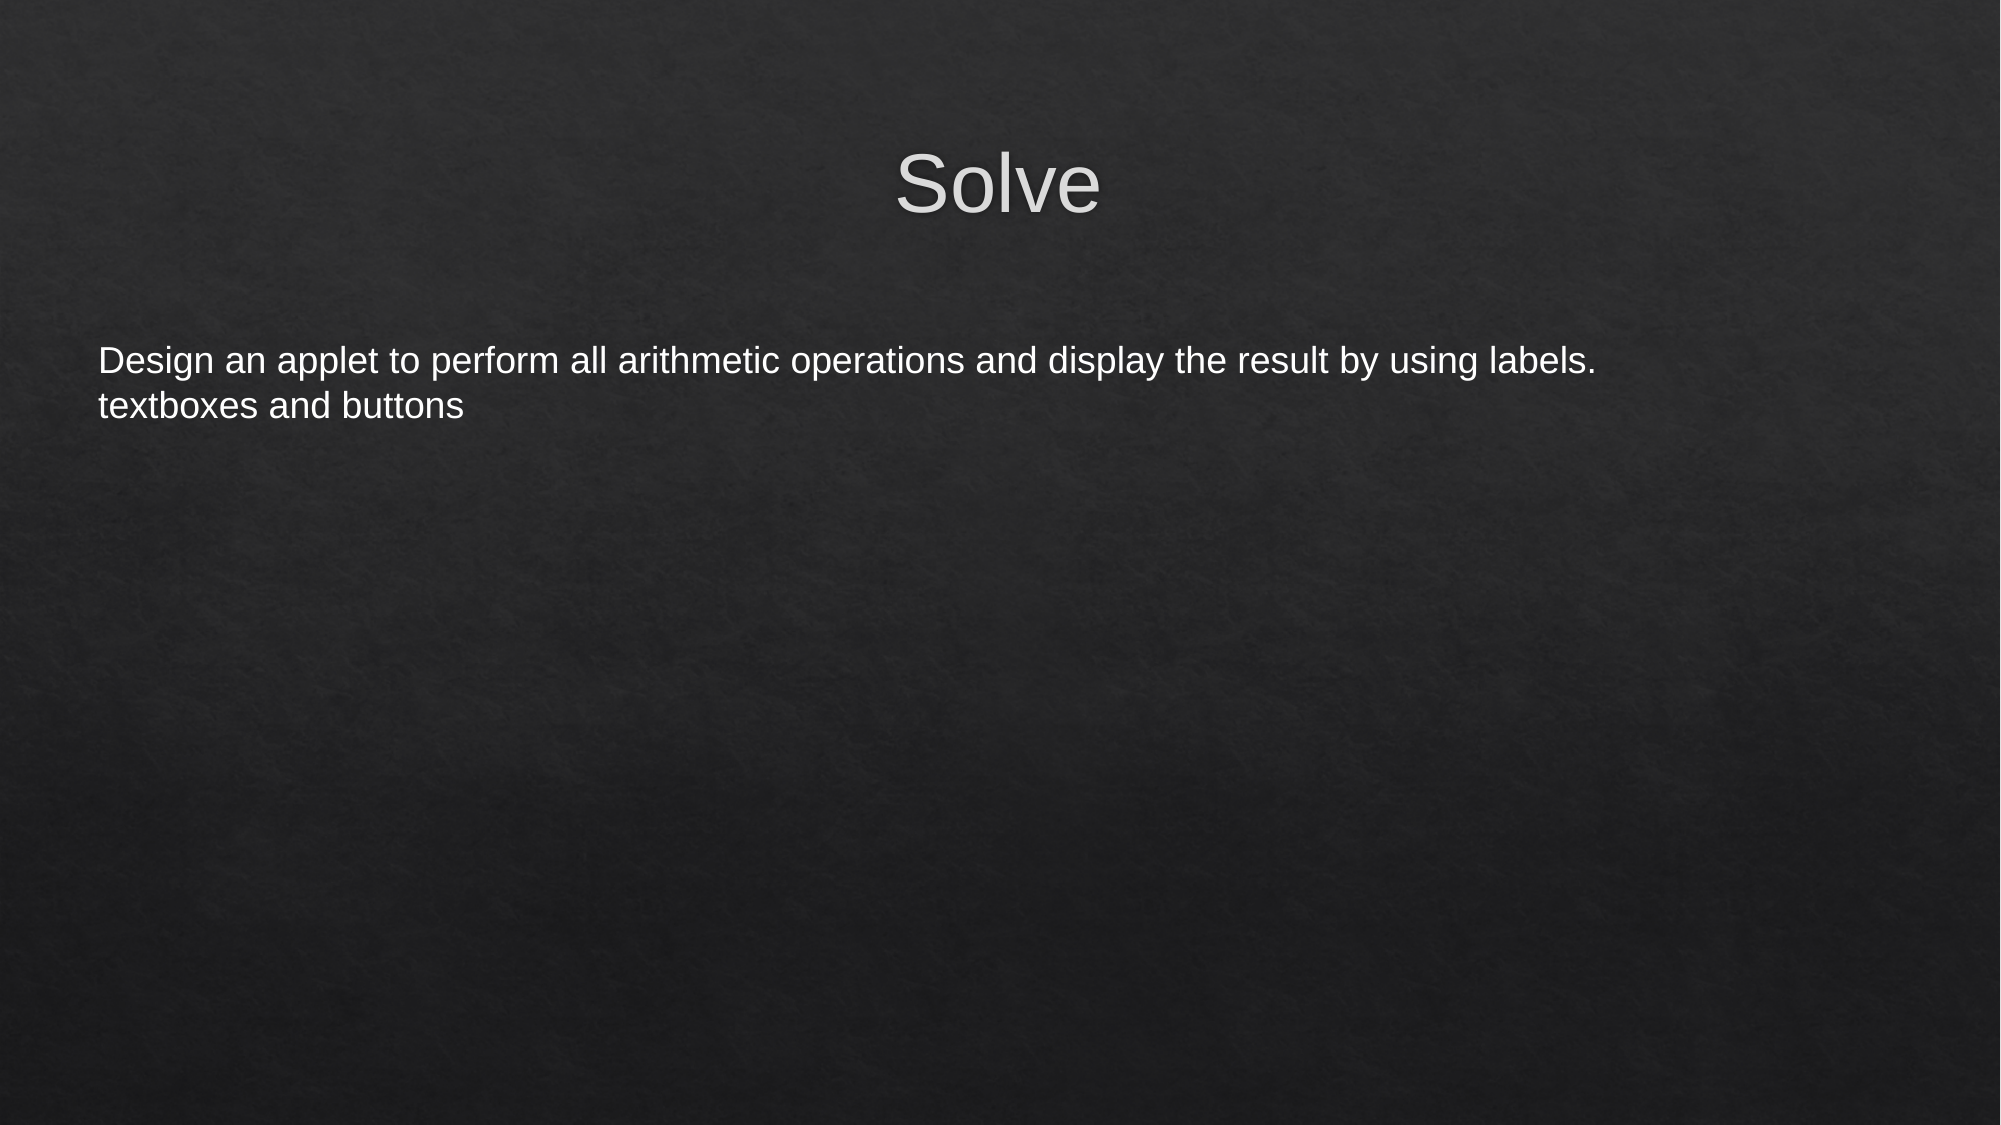

# Solve
Design an applet to perform all arithmetic operations and display the result by using labels. textboxes and buttons